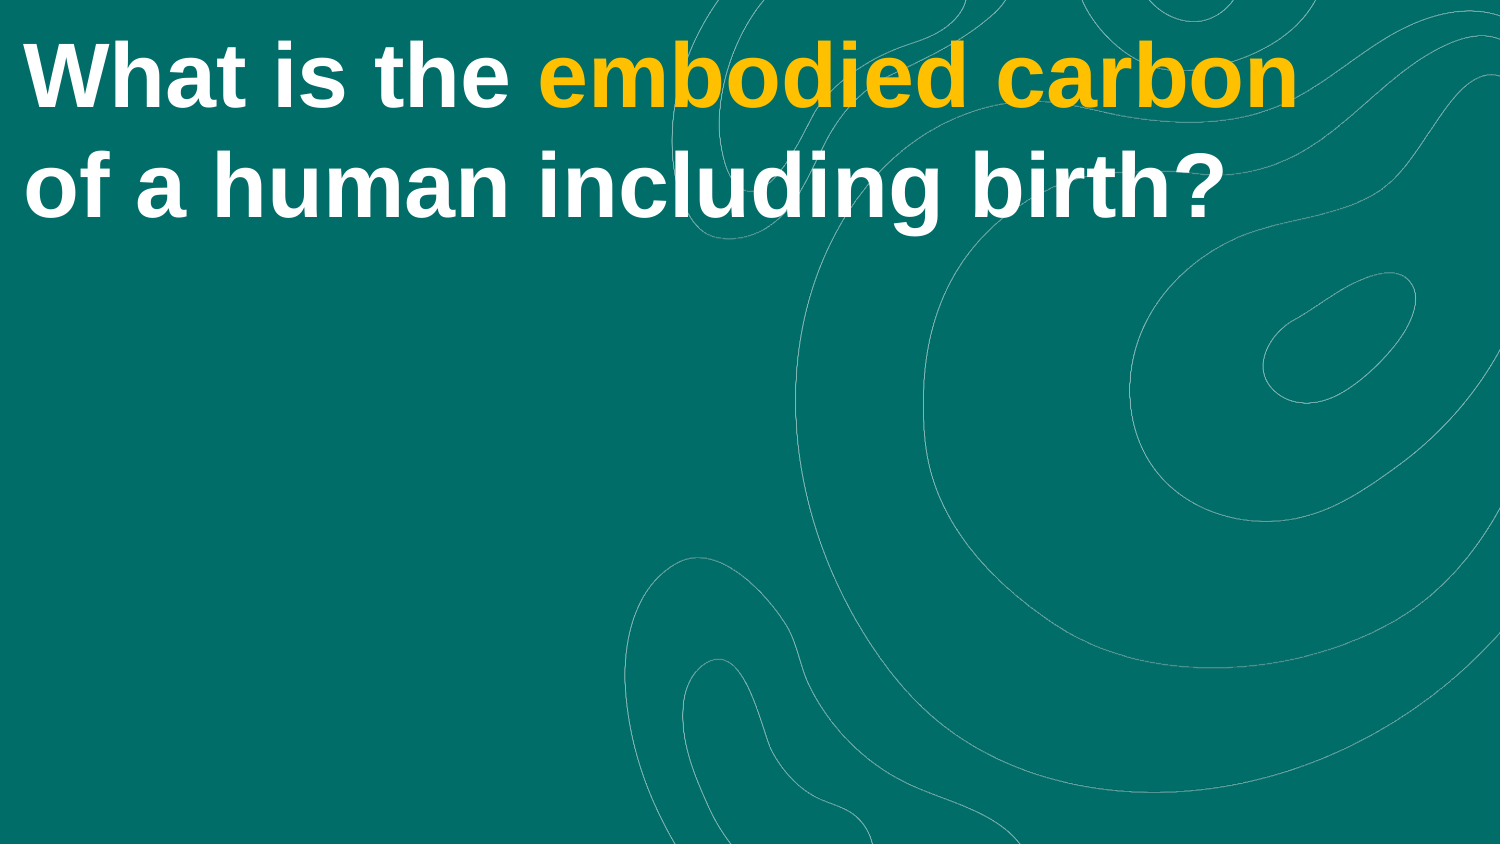

What is the embodied carbon of a human including birth?